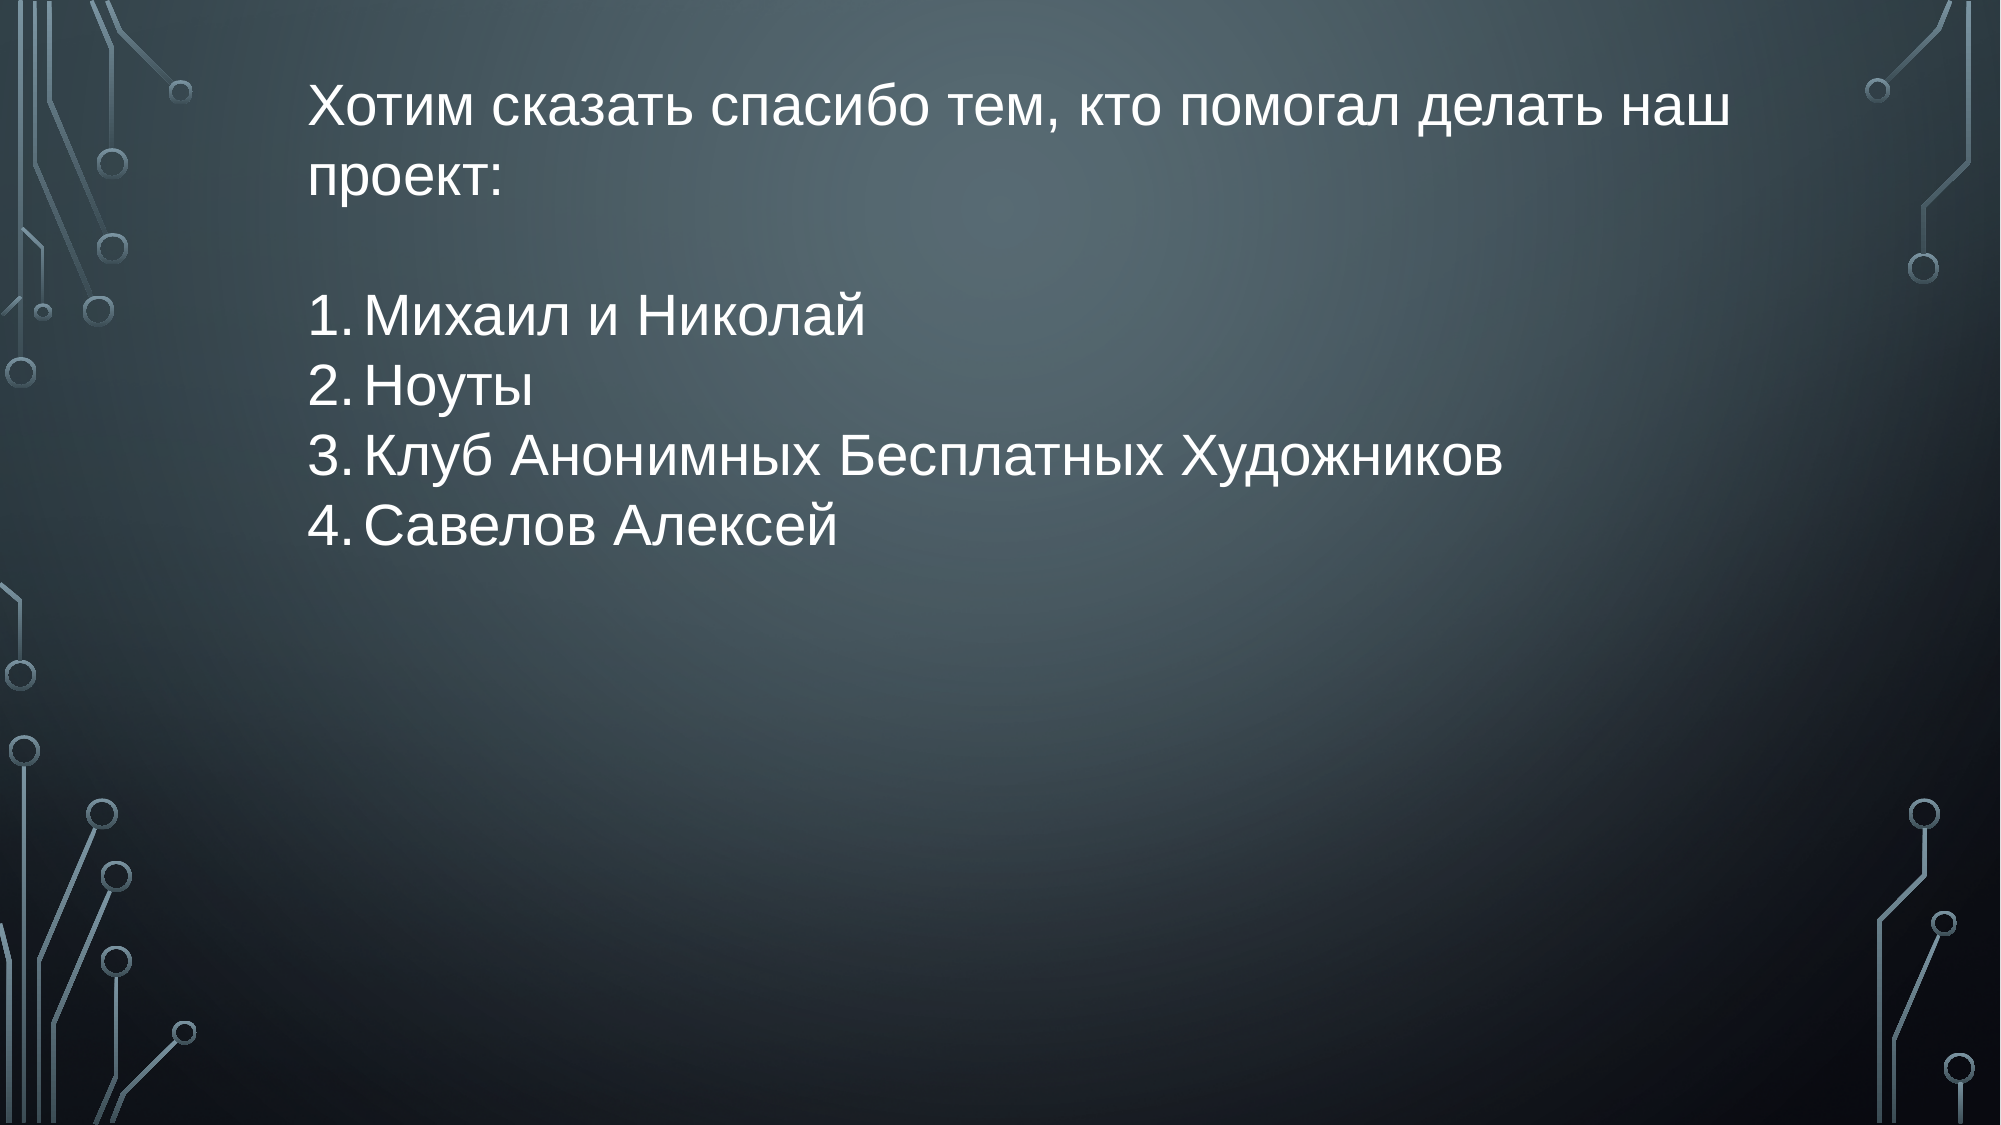

Хотим сказать спасибо тем, кто помогал делать наш проект:

Михаил и Николай
Ноуты
Клуб Анонимных Бесплатных Художников
Савелов Алексей